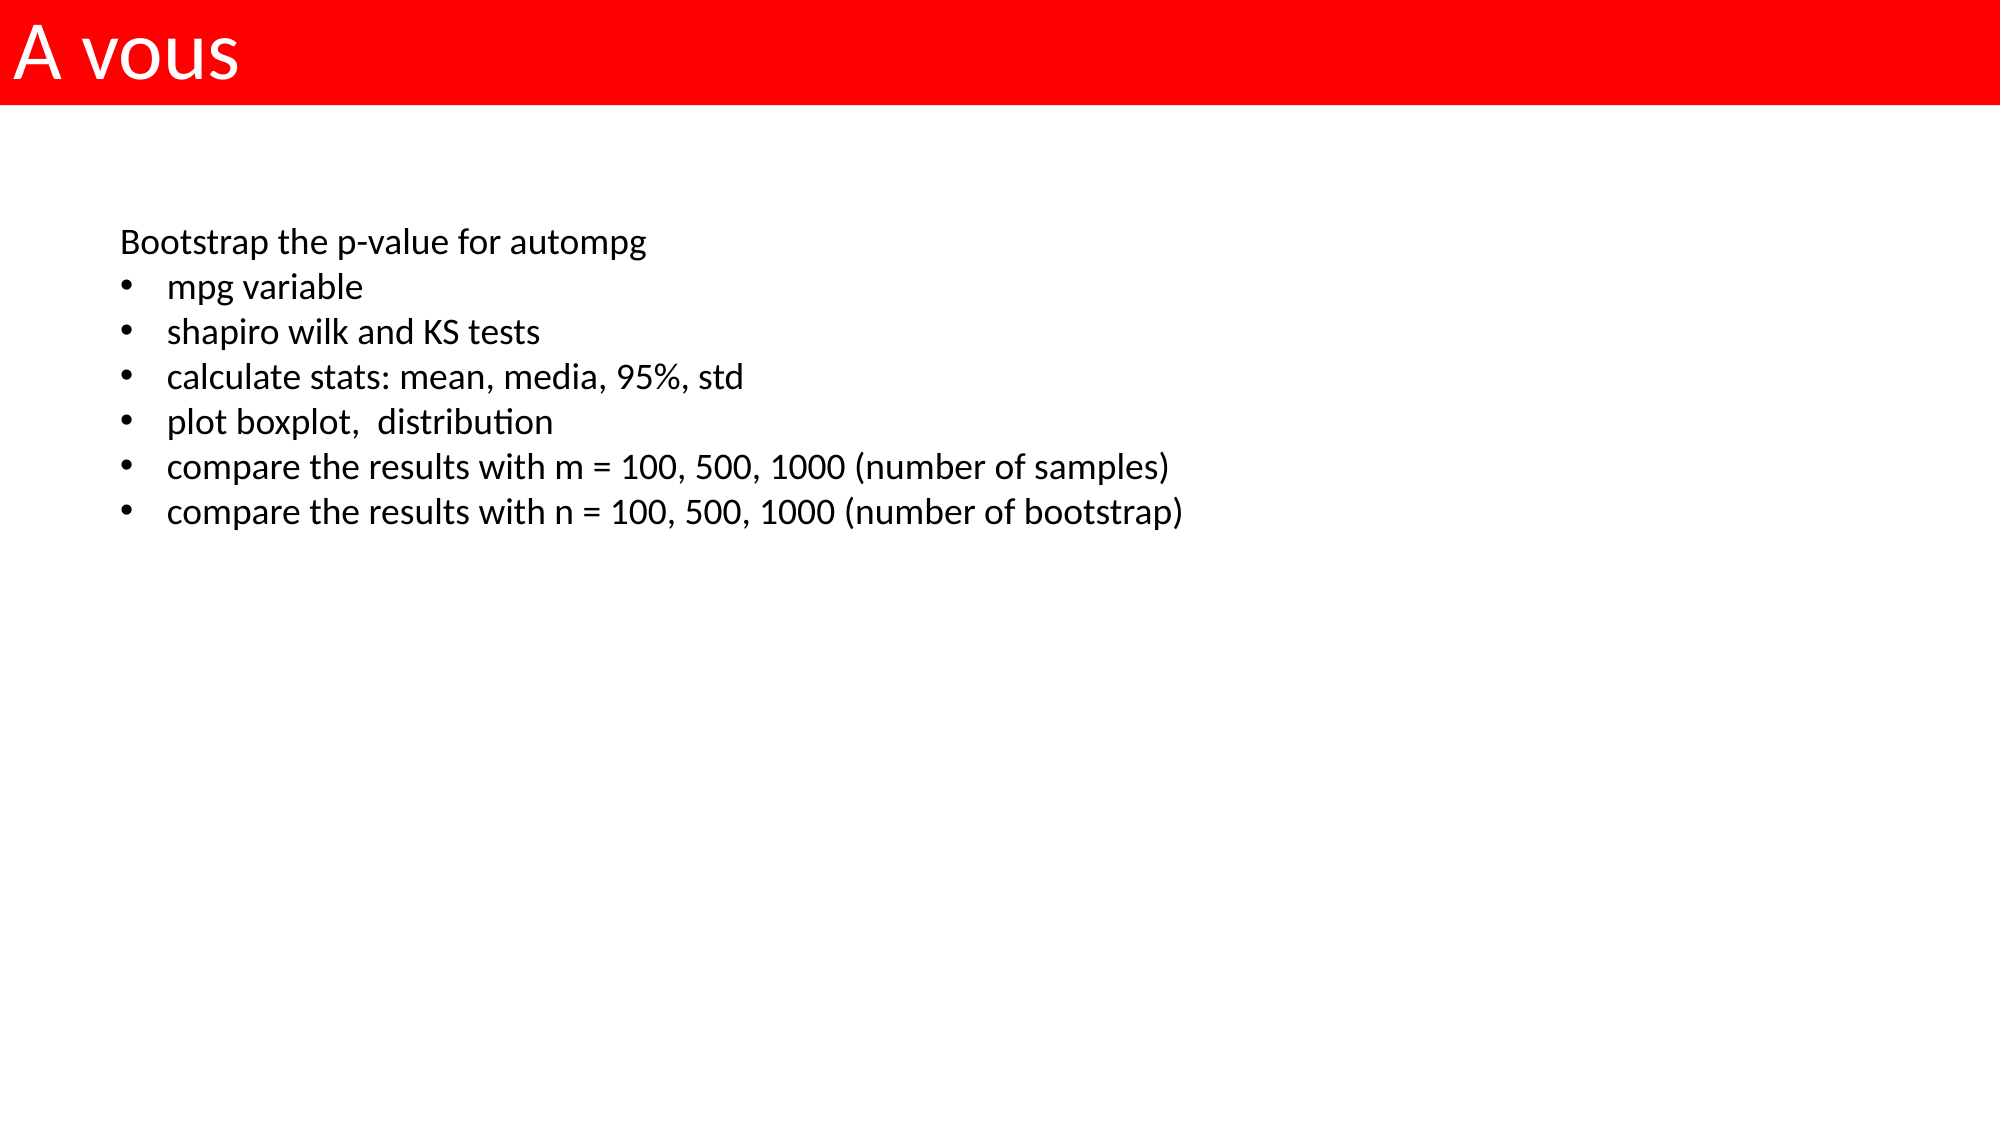

A vous
Bootstrap the p-value for autompg
mpg variable
shapiro wilk and KS tests
calculate stats: mean, media, 95%, std
plot boxplot,  distribution
compare the results with m = 100, 500, 1000 (number of samples)
compare the results with n = 100, 500, 1000 (number of bootstrap)